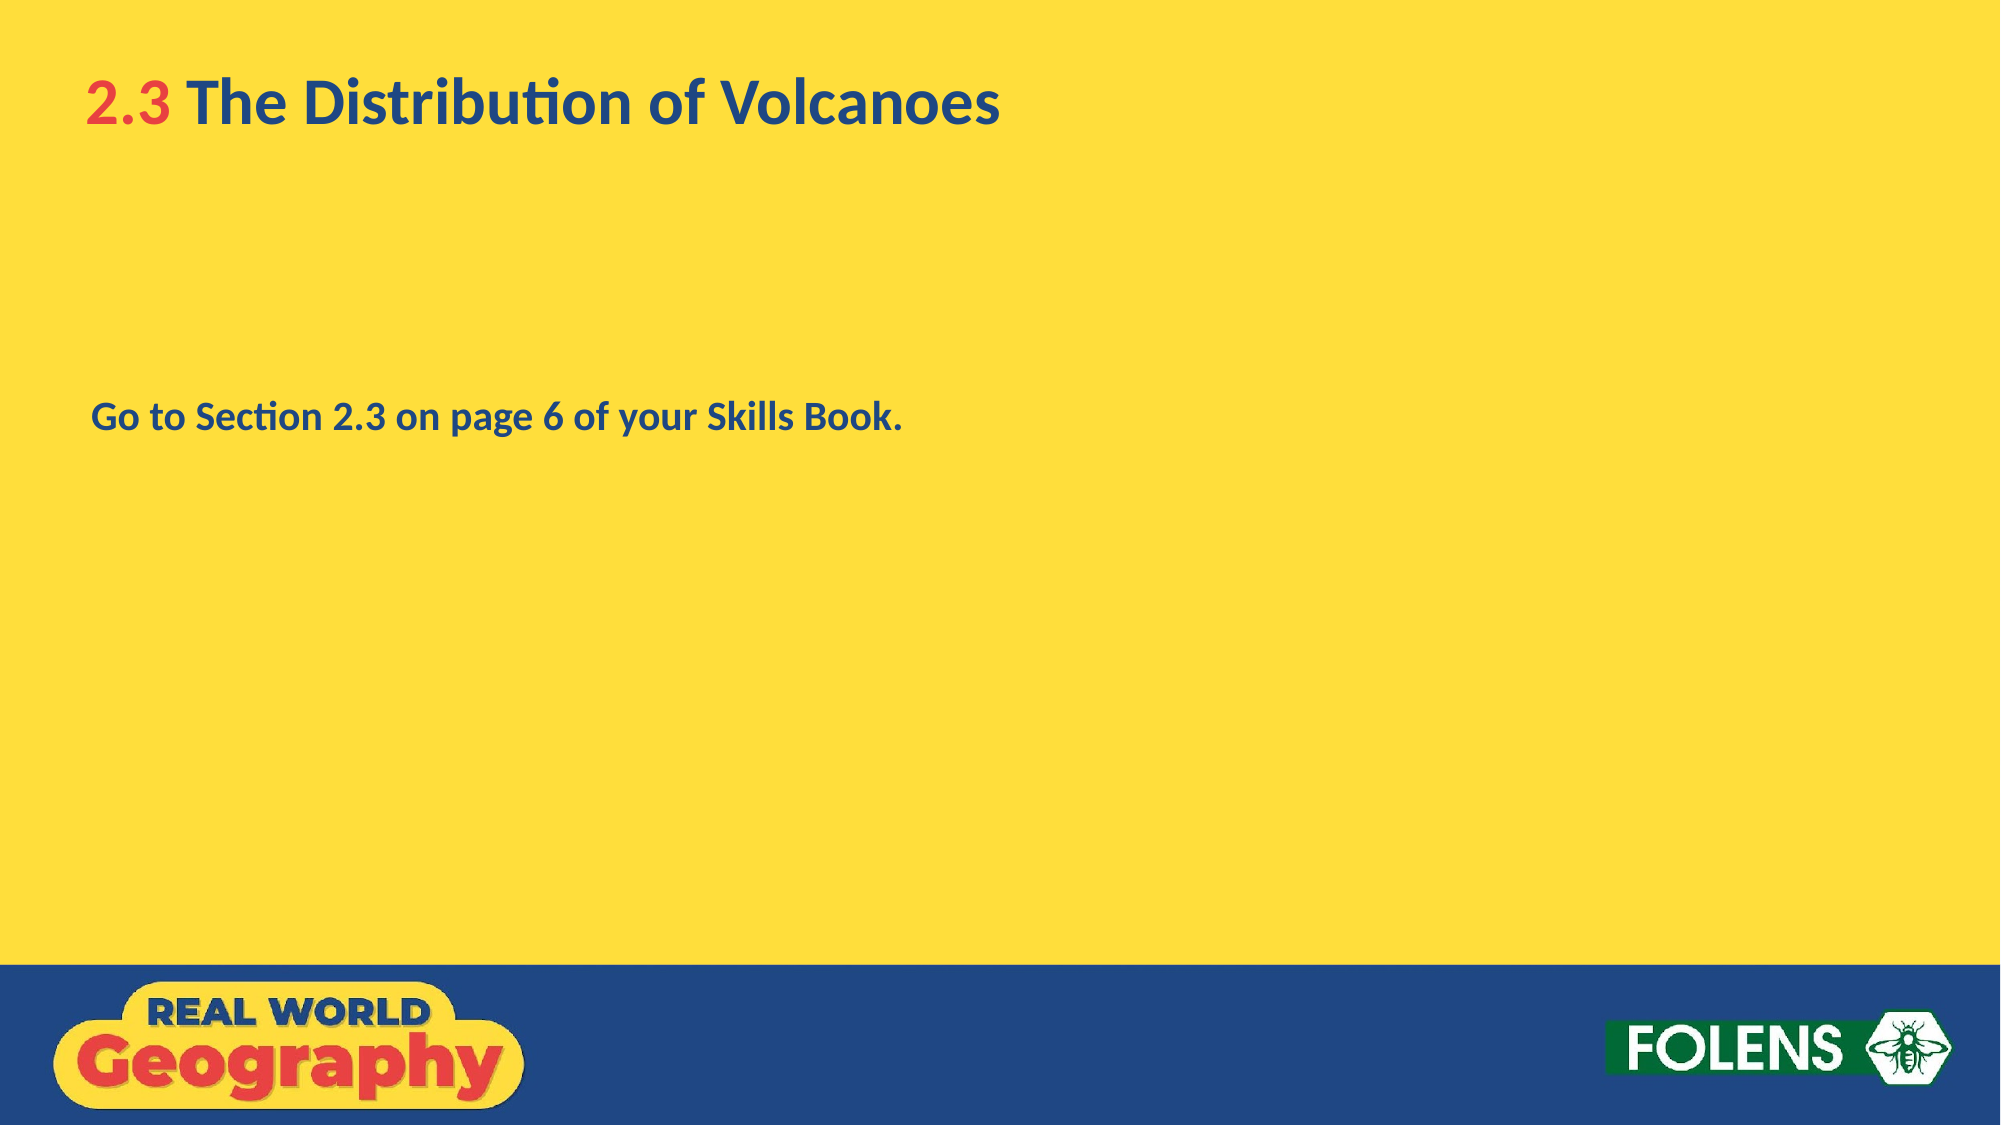

2.3 The Distribution of Volcanoes
Go to Section 2.3 on page 6 of your Skills Book.